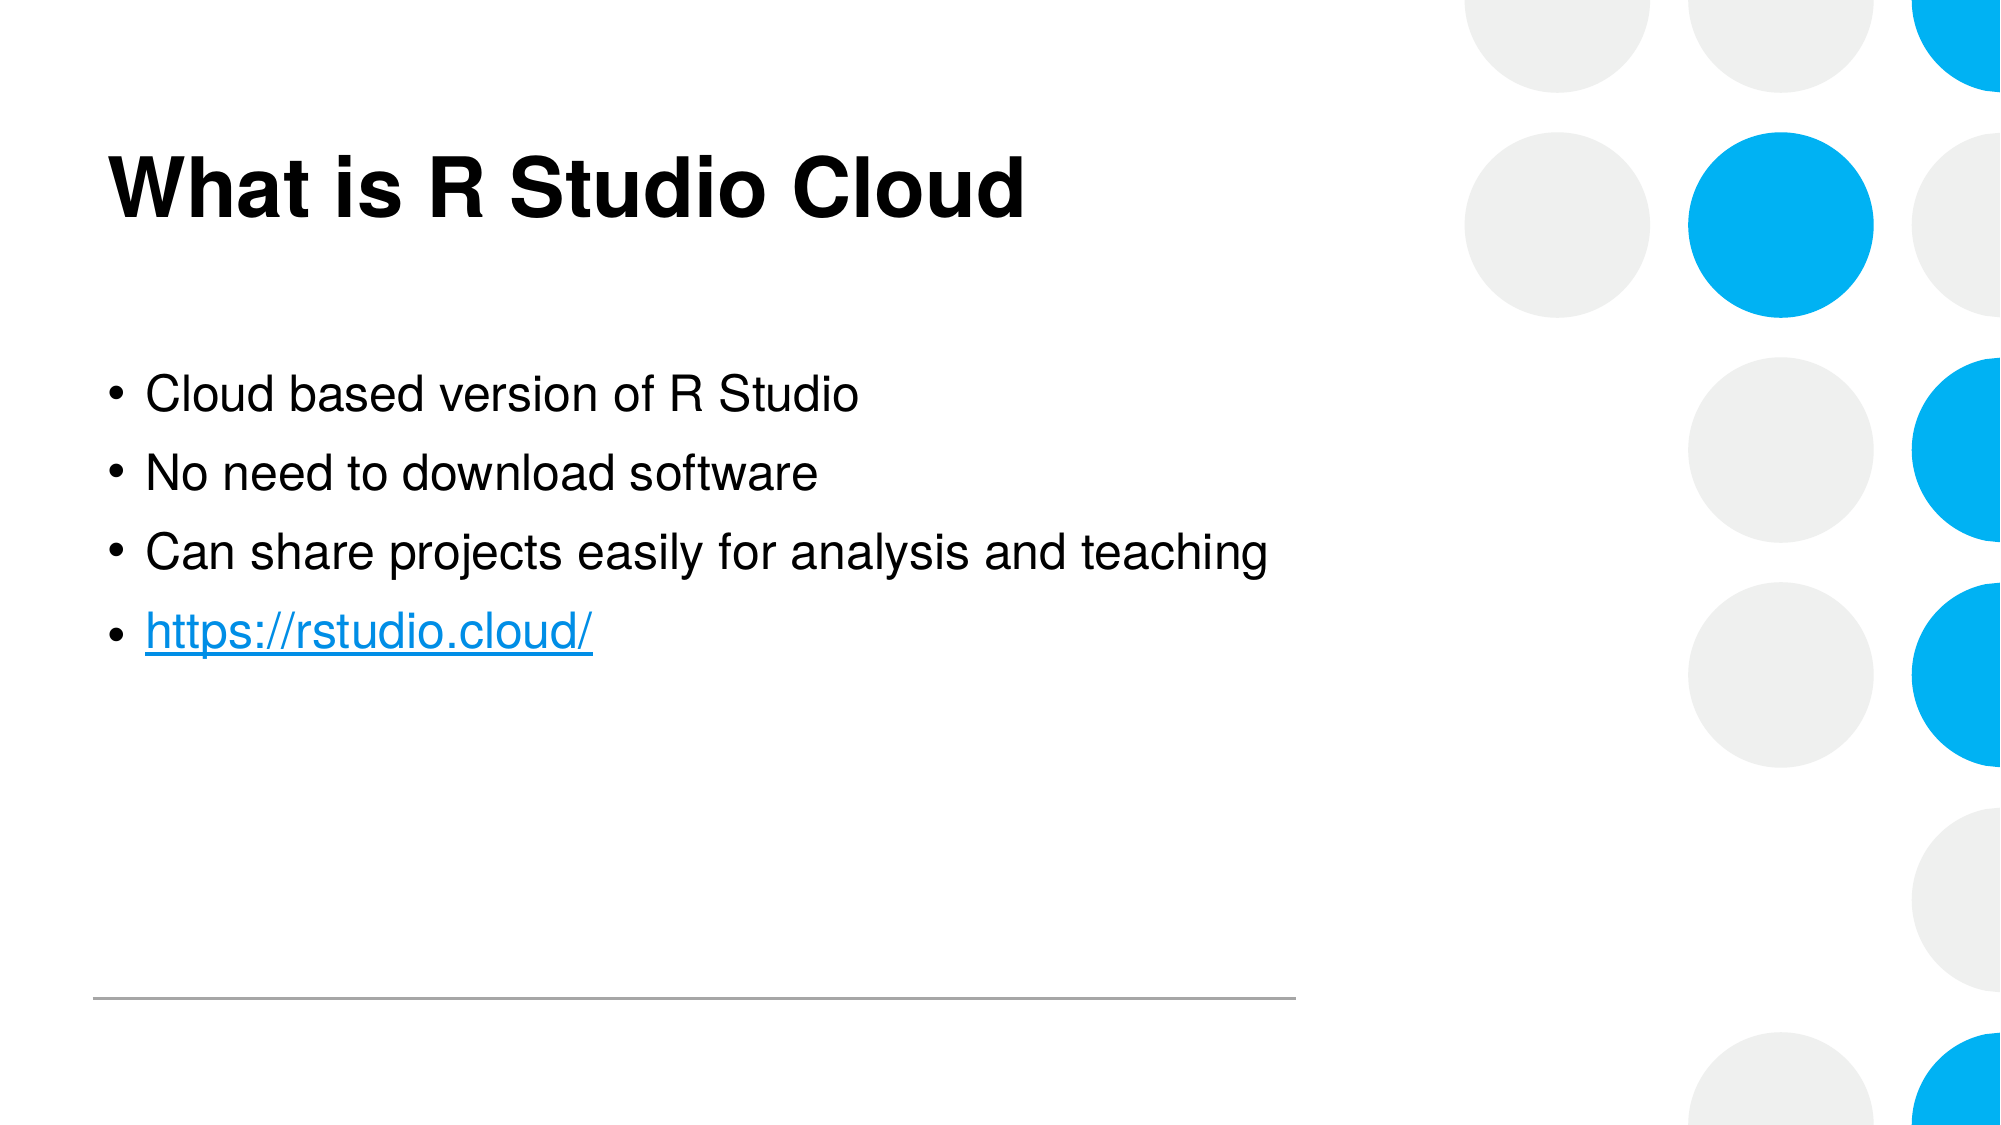

# What is R Studio Cloud
Cloud based version of R Studio
No need to download software
Can share projects easily for analysis and teaching
https://rstudio.cloud/